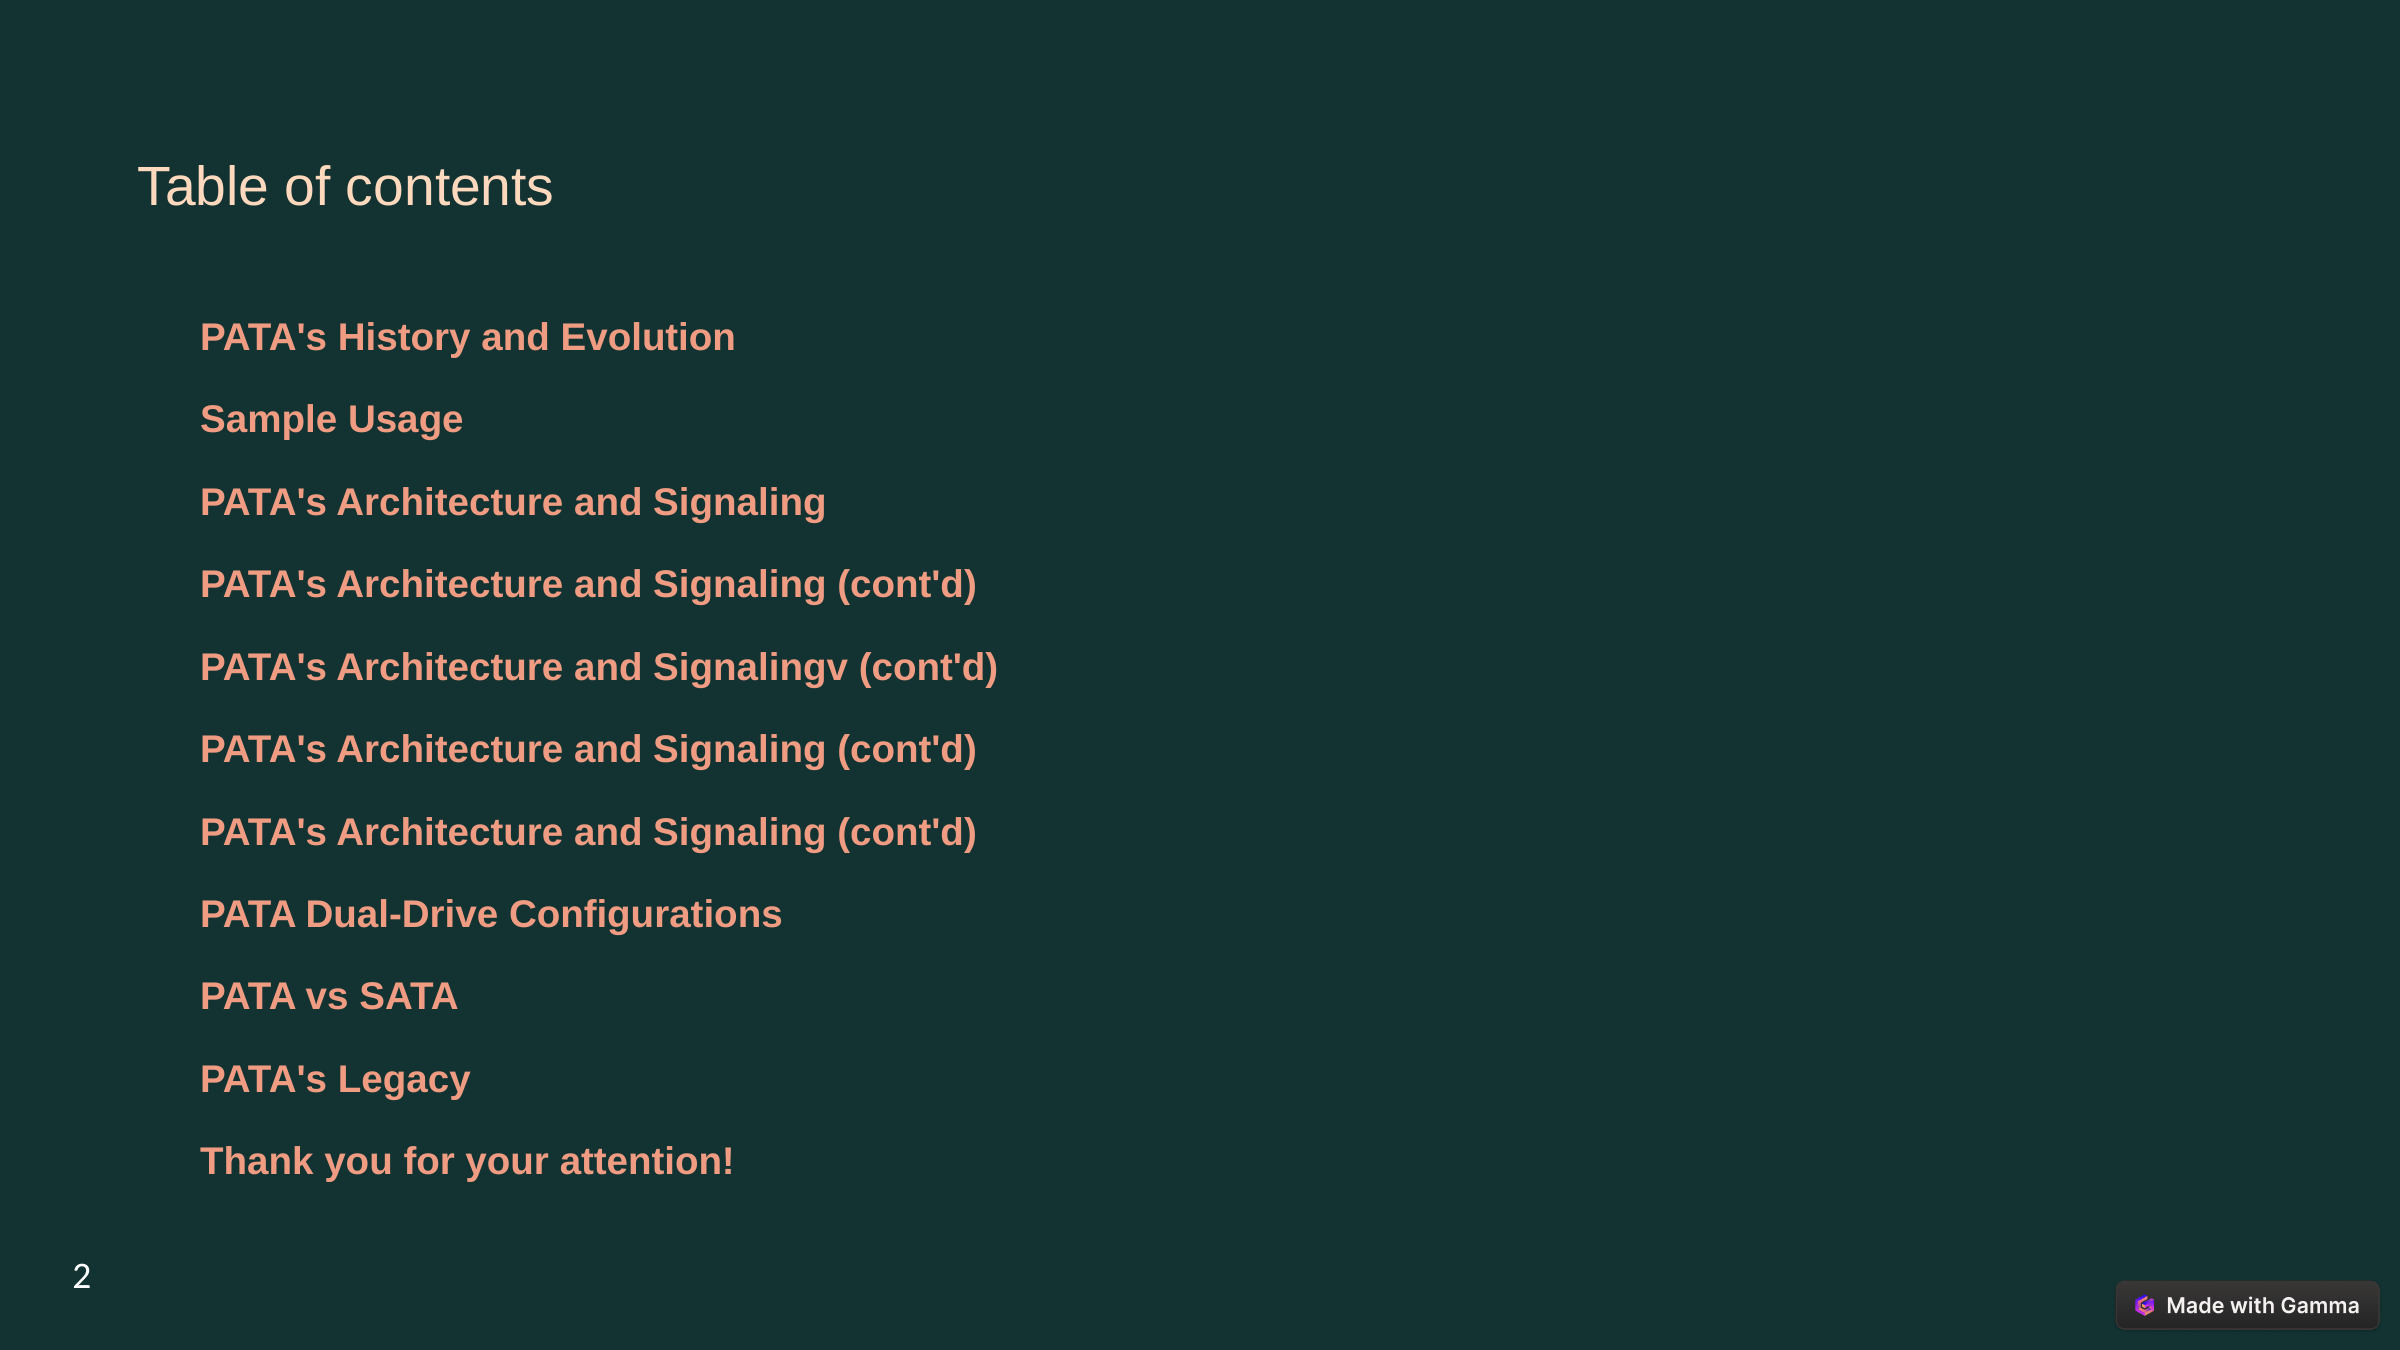

Table of contents
PATA's History and Evolution
Sample Usage
PATA's Architecture and Signaling
PATA's Architecture and Signaling (cont'd)
PATA's Architecture and Signalingv (cont'd)
PATA's Architecture and Signaling (cont'd)
PATA's Architecture and Signaling (cont'd)
PATA Dual-Drive Configurations
PATA vs SATA
PATA's Legacy
Thank you for your attention!
2